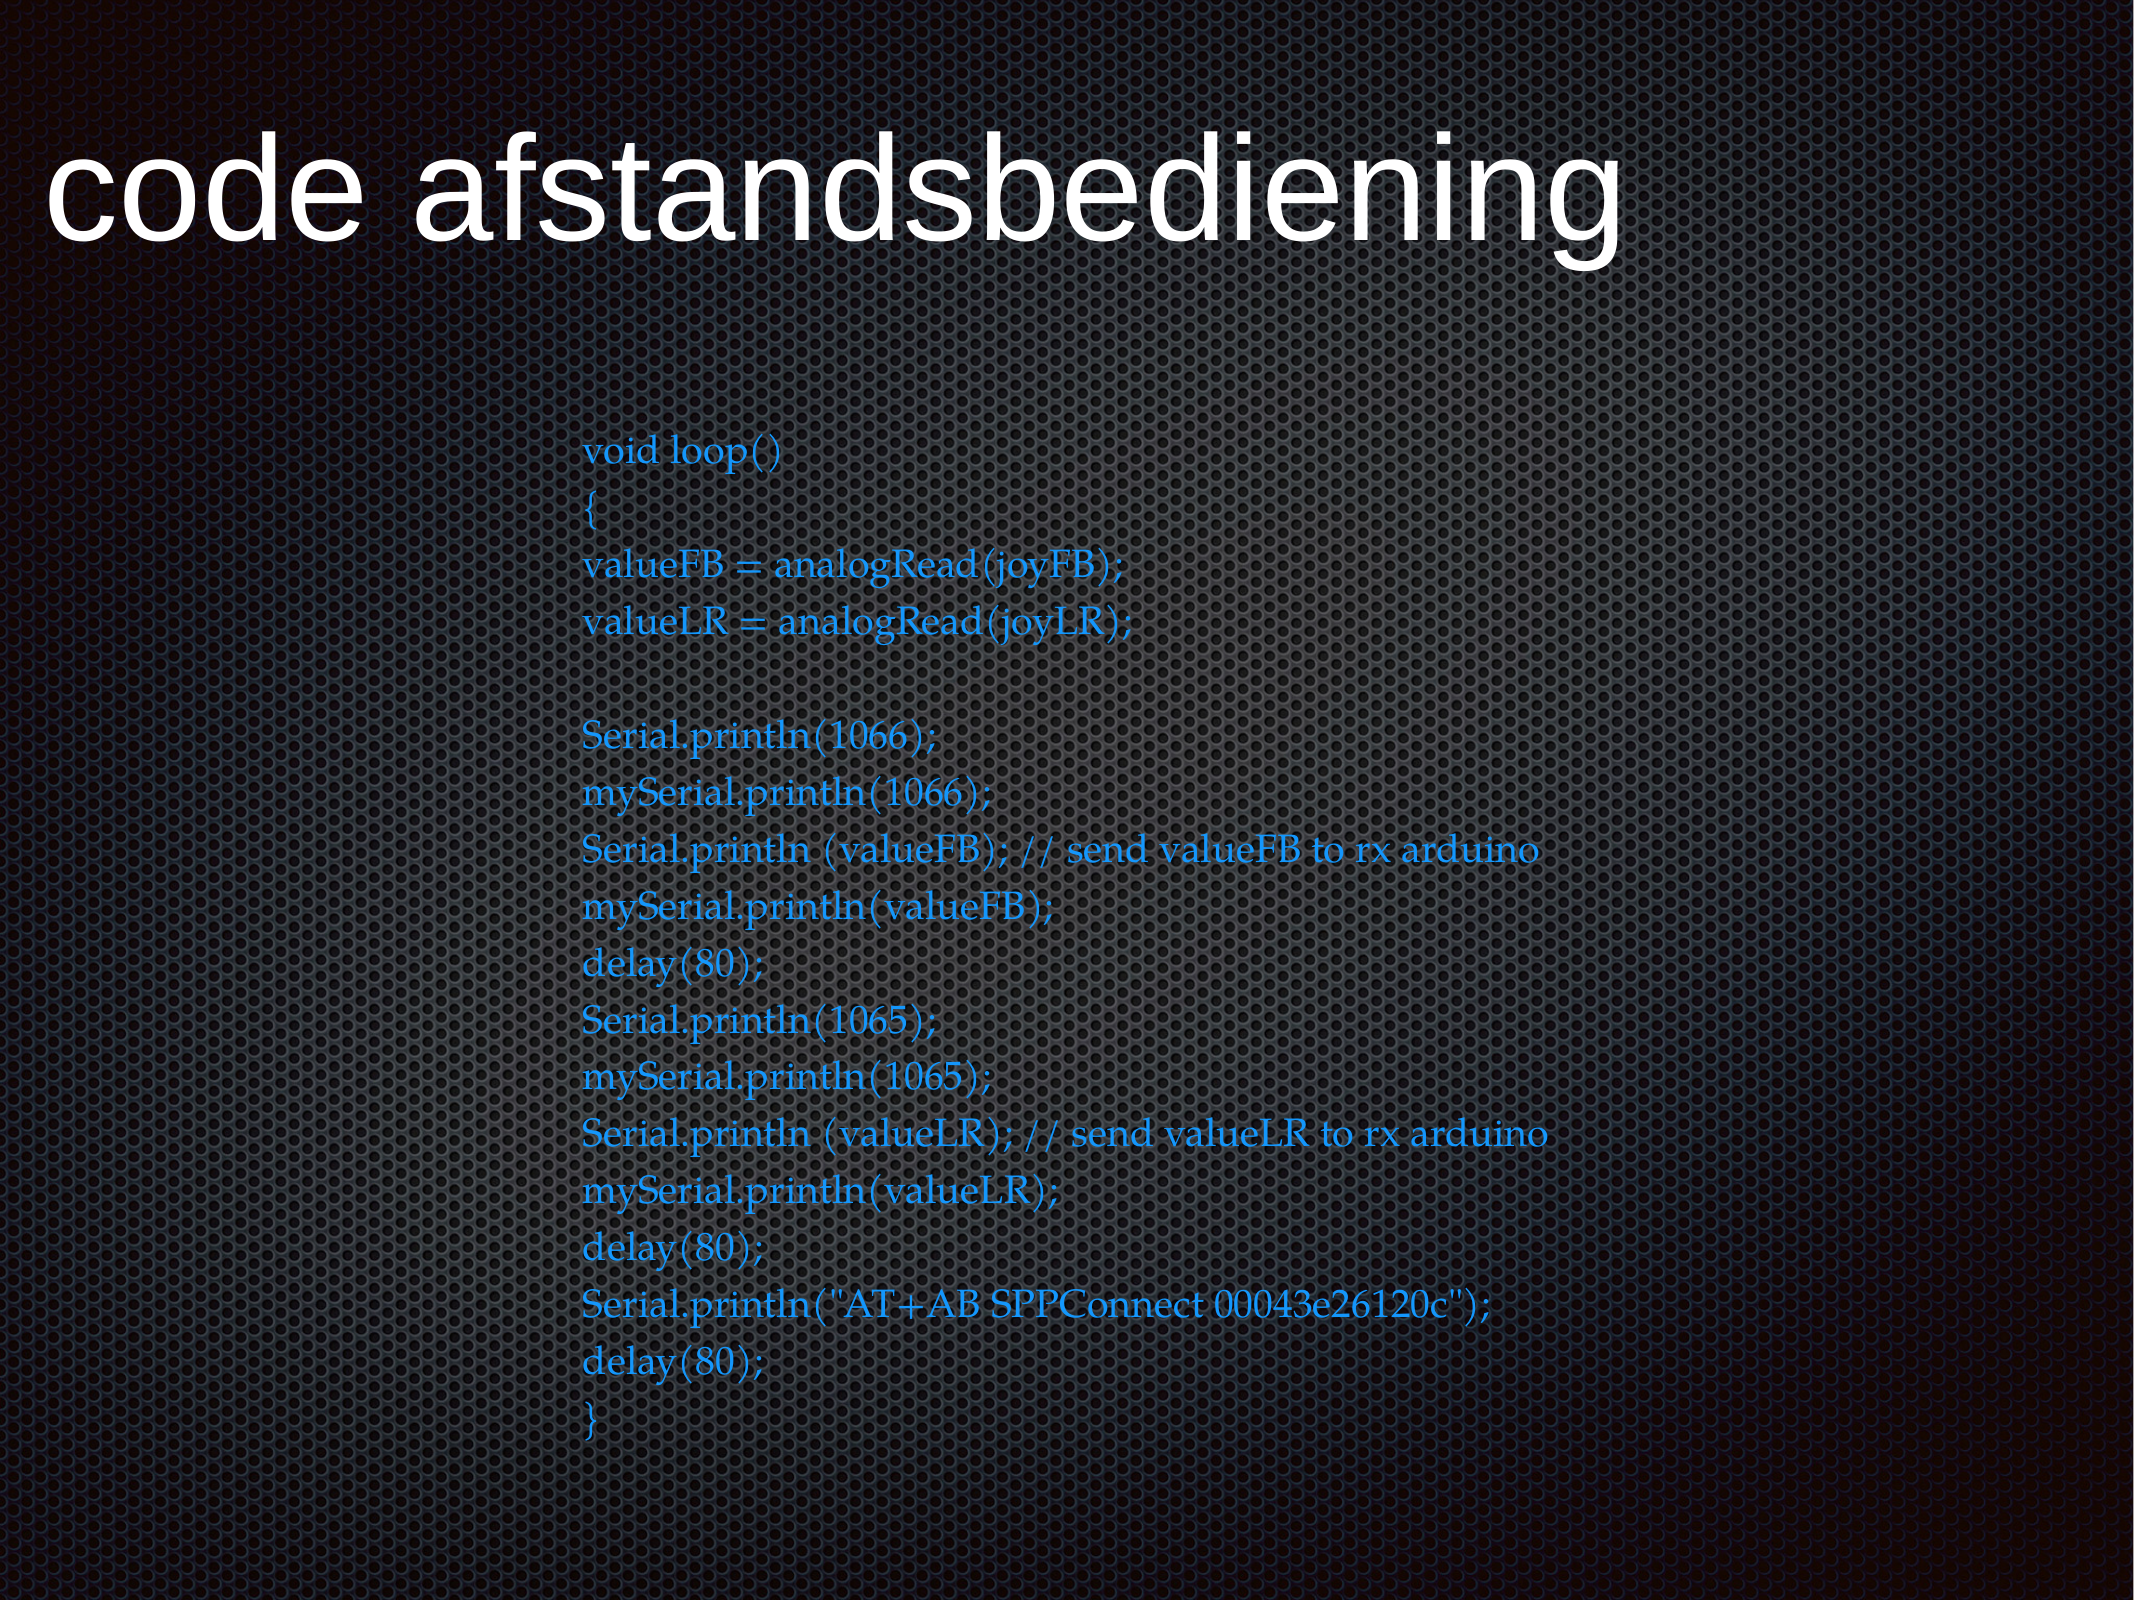

# code afstandsbediening
void loop()
{
valueFB = analogRead(joyFB);
valueLR = analogRead(joyLR);

Serial.println(1066);
mySerial.println(1066);
Serial.println (valueFB); // send valueFB to rx arduino
mySerial.println(valueFB);
delay(80);
Serial.println(1065);
mySerial.println(1065);
Serial.println (valueLR); // send valueLR to rx arduino
mySerial.println(valueLR);
delay(80);
Serial.println("AT+AB SPPConnect 00043e26120c");
delay(80);
}